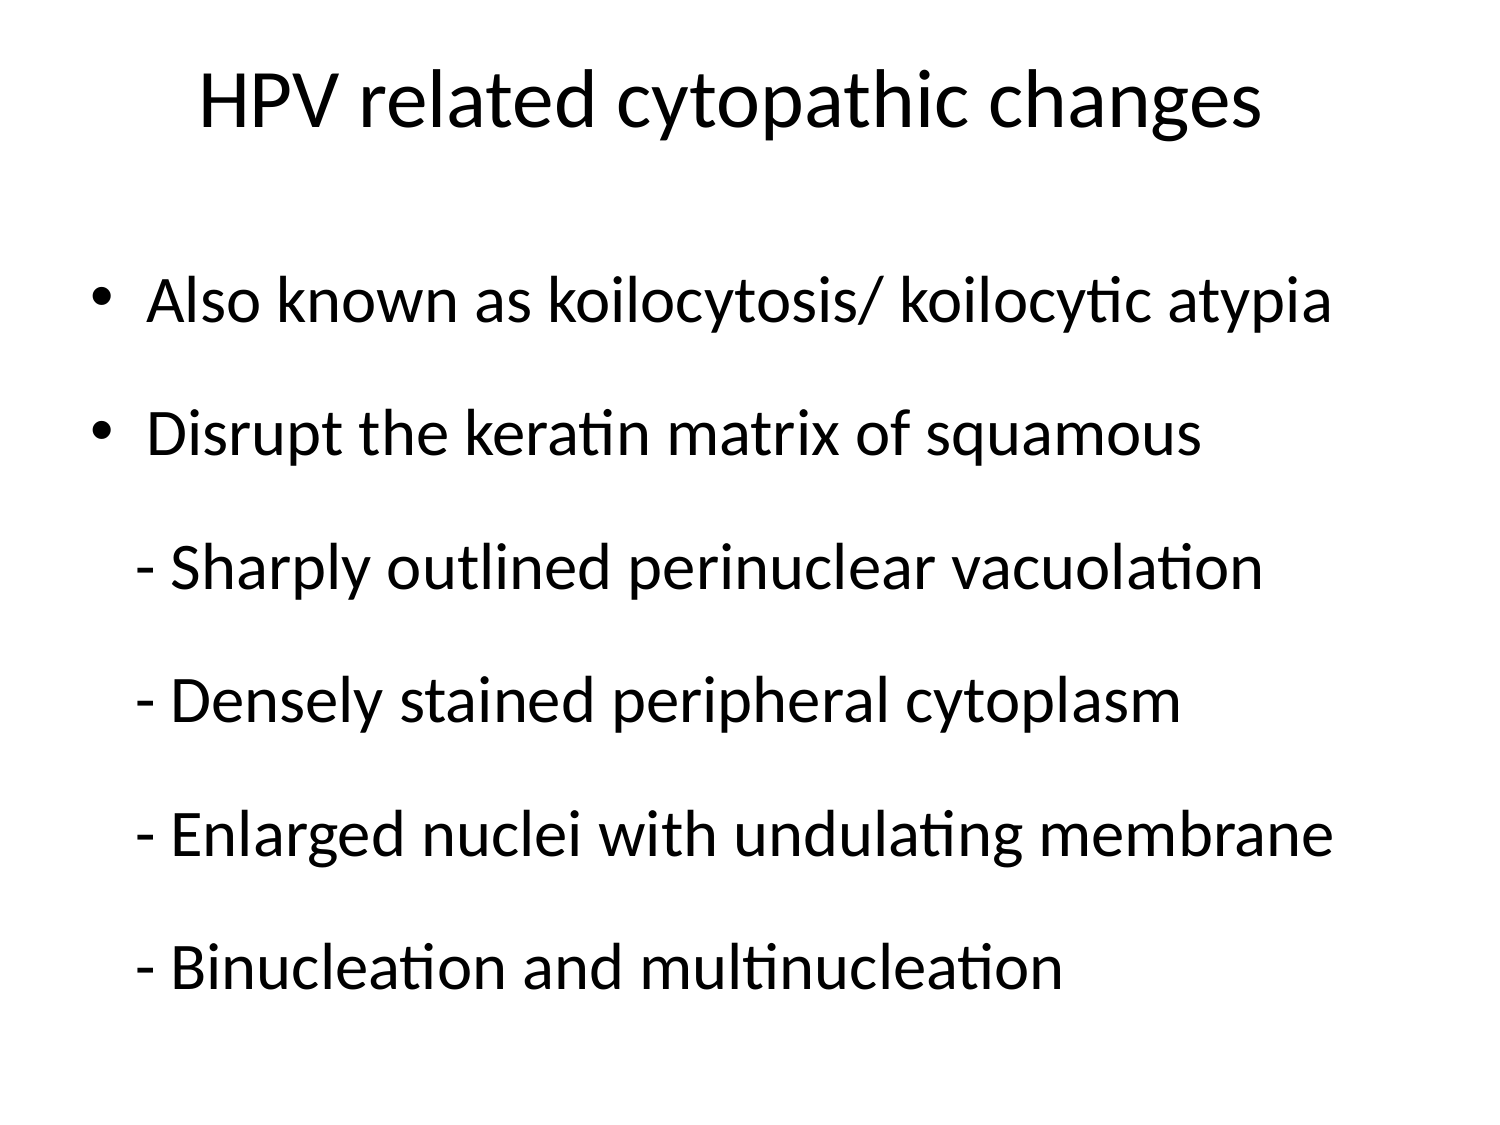

# HPV related cytopathic changes
Also known as koilocytosis/ koilocytic atypia
Disrupt the keratin matrix of squamous
   - Sharply outlined perinuclear vacuolation
   - Densely stained peripheral cytoplasm
   - Enlarged nuclei with undulating membrane
   - Binucleation and multinucleation